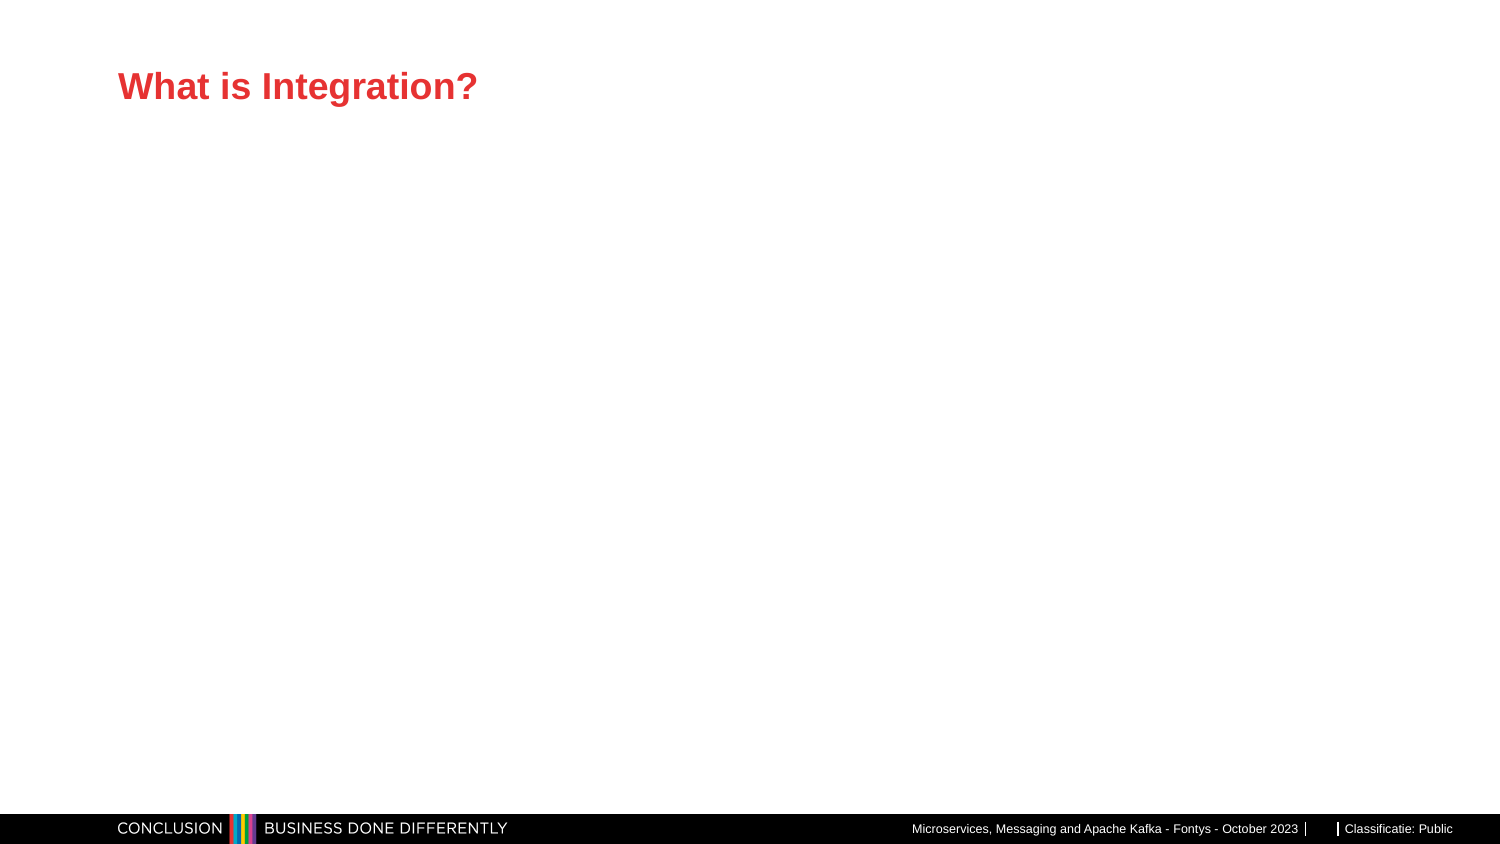

# What is Integration?

Microservices, Messaging and Apache Kafka - Fontys - October 2023